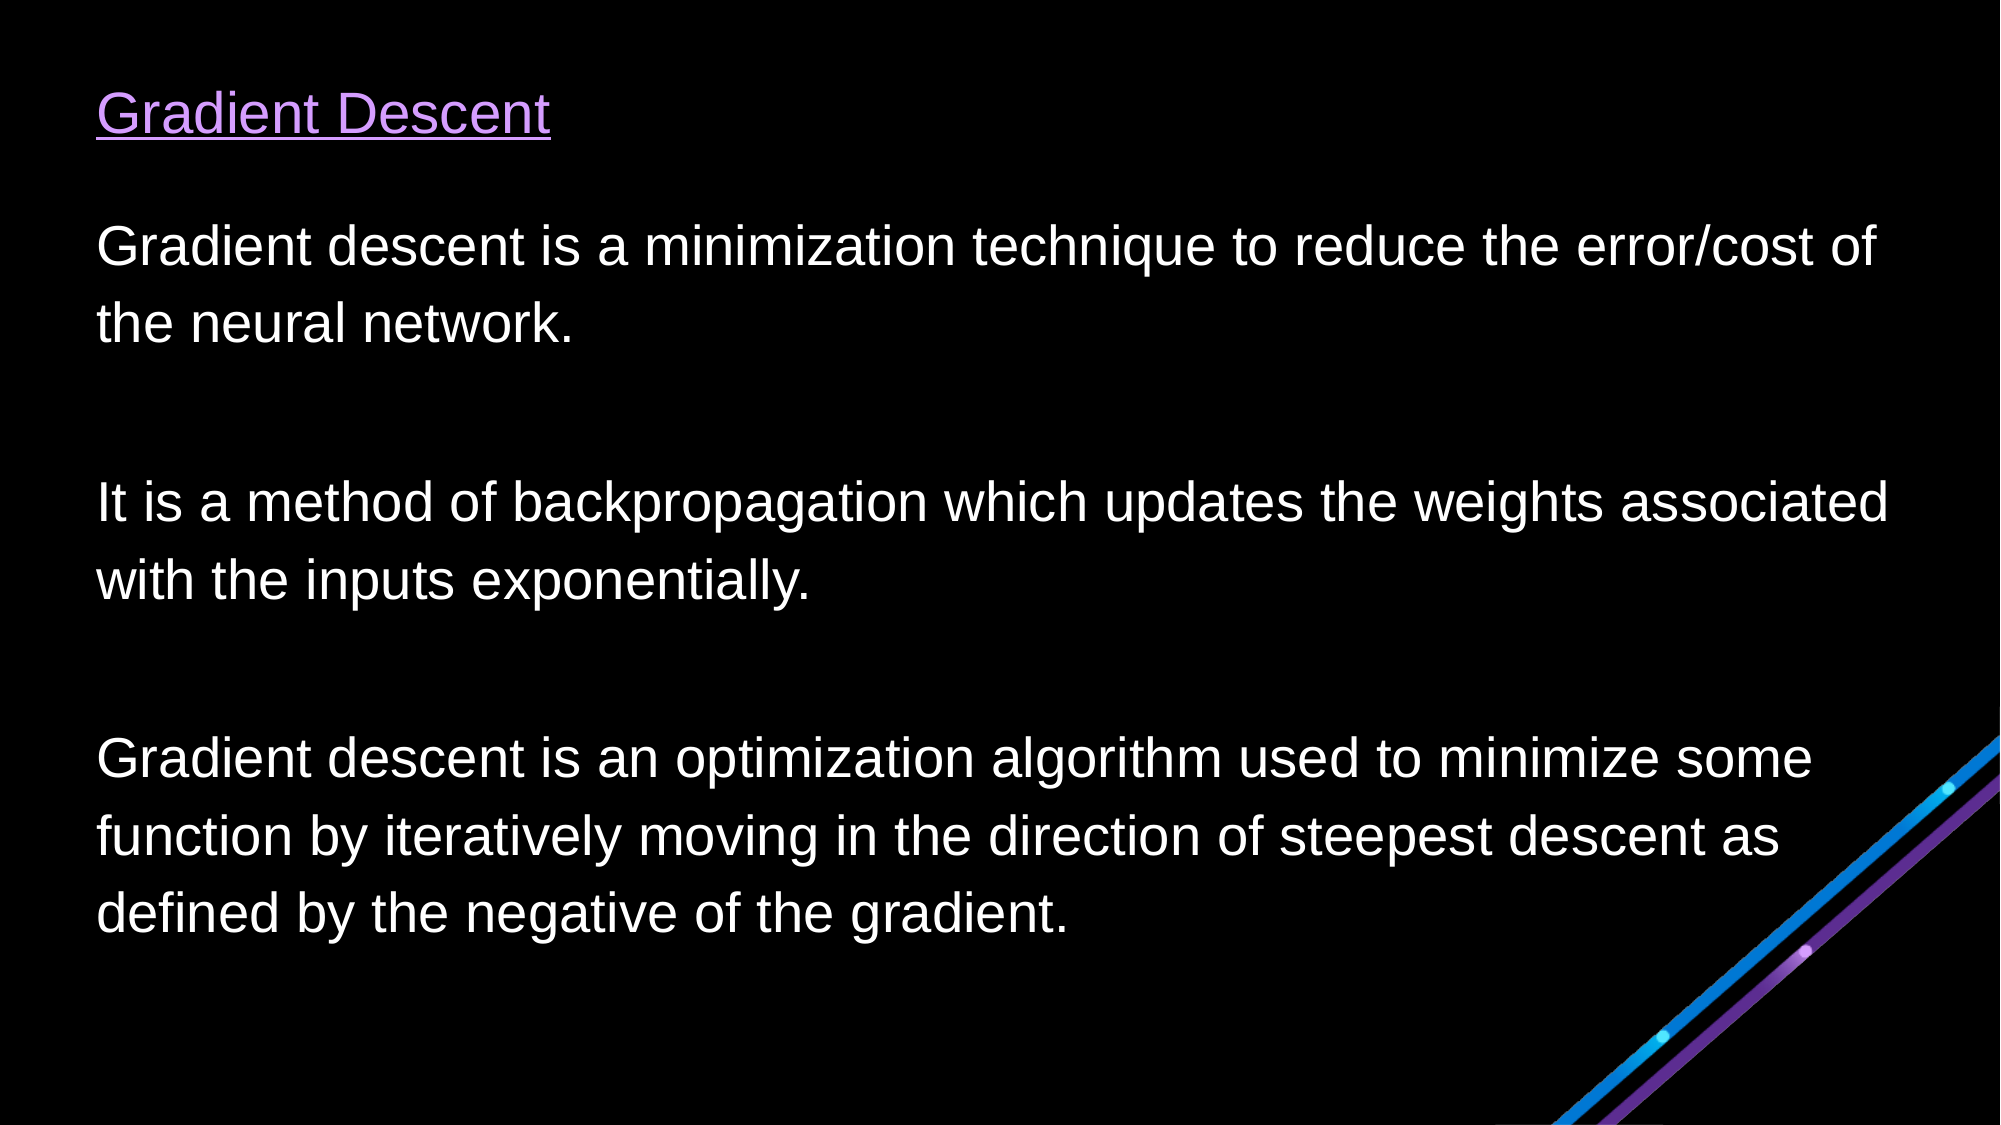

# Gradient Descent
Gradient descent is a minimization technique to reduce the error/cost of the neural network.

It is a method of backpropagation which updates the weights associated with the inputs exponentially.

Gradient descent is an optimization algorithm used to minimize some function by iteratively moving in the direction of steepest descent as defined by the negative of the gradient.